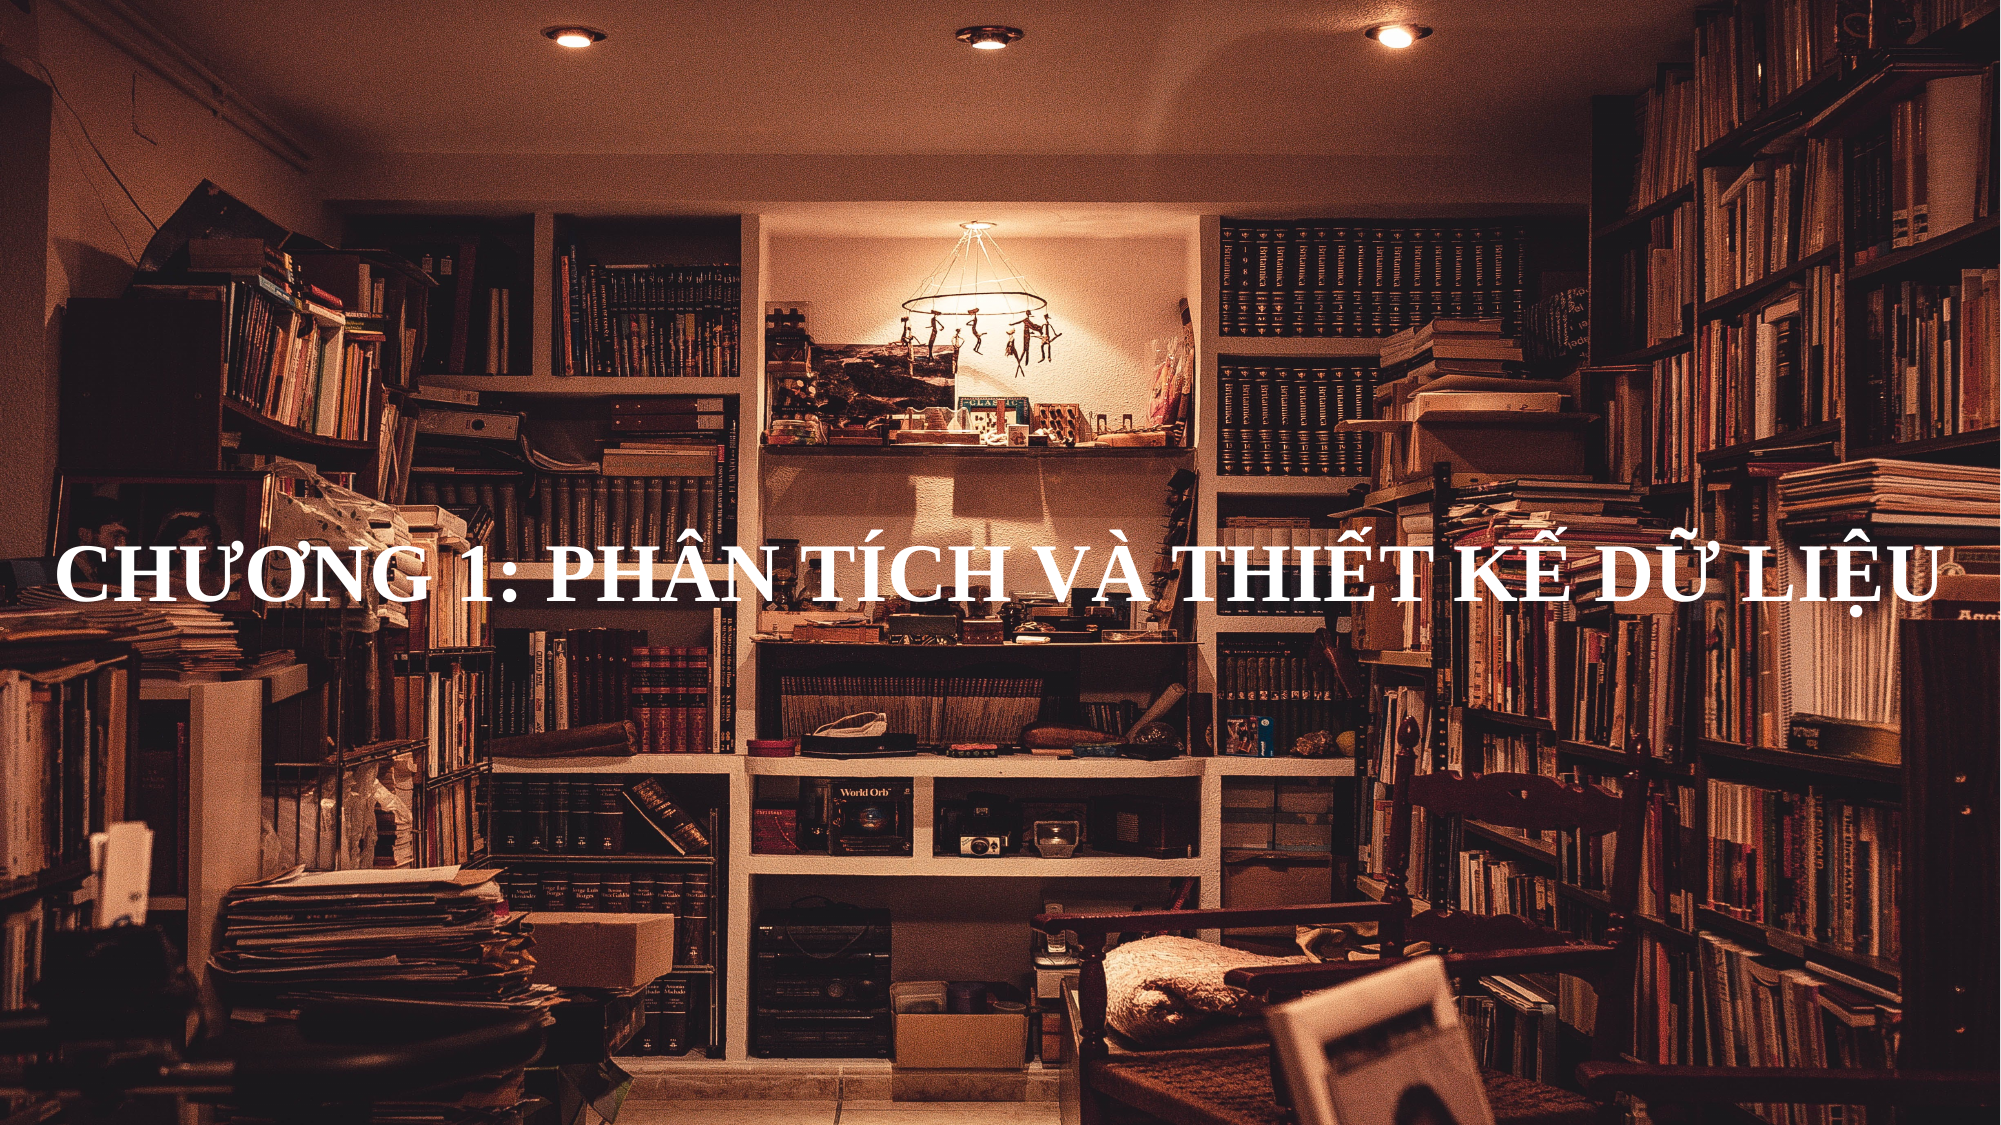

CHƯƠNG 1: PHÂN TÍCH VÀ THIẾT KẾ DỮ LIỆU